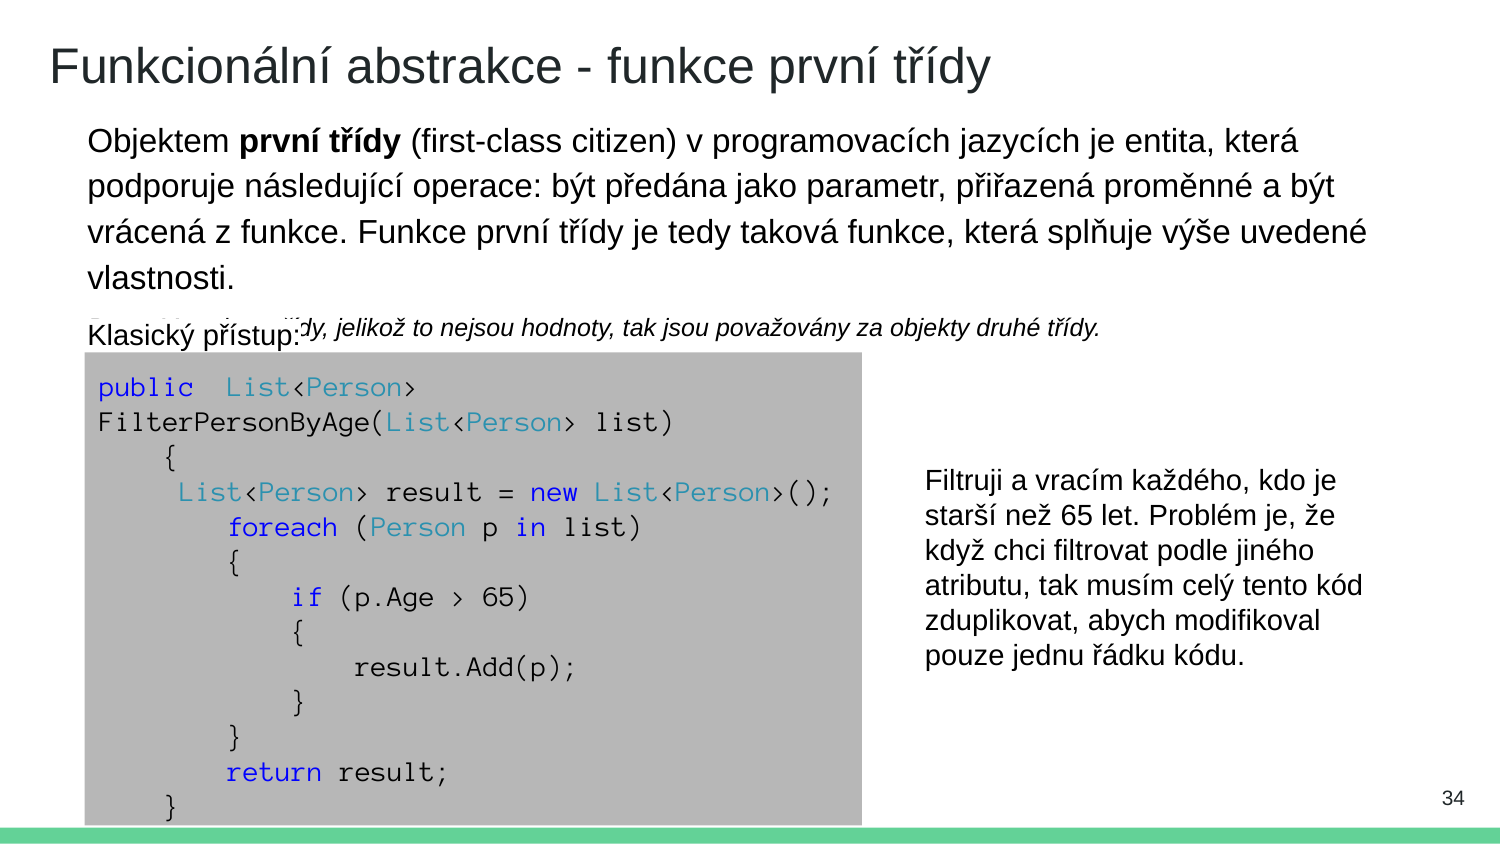

# Funkcionální abstrakce - funkce první třídy
Objektem první třídy (first-class citizen) v programovacích jazycích je entita, která podporuje následující operace: být předána jako parametr, přiřazená proměnné a být vrácená z funkce. Funkce první třídy je tedy taková funkce, která splňuje výše uvedené vlastnosti.
Pozn. Metody a  třídy, jelikož to nejsou hodnoty, tak jsou považovány za objekty druhé třídy.

Klasický přístup:
public  List<Person> FilterPersonByAge(List<Person> list)
    {
     List<Person> result = new List<Person>();
        foreach (Person p in list)
        {
            if (p.Age > 65)
            {
                result.Add(p);
            }
        }
        return result;
    }

Filtruji a vracím každého, kdo je starší než 65 let. Problém je, že když chci filtrovat podle jiného atributu, tak musím celý tento kód zduplikovat, abych modifikoval pouze jednu řádku kódu.
34